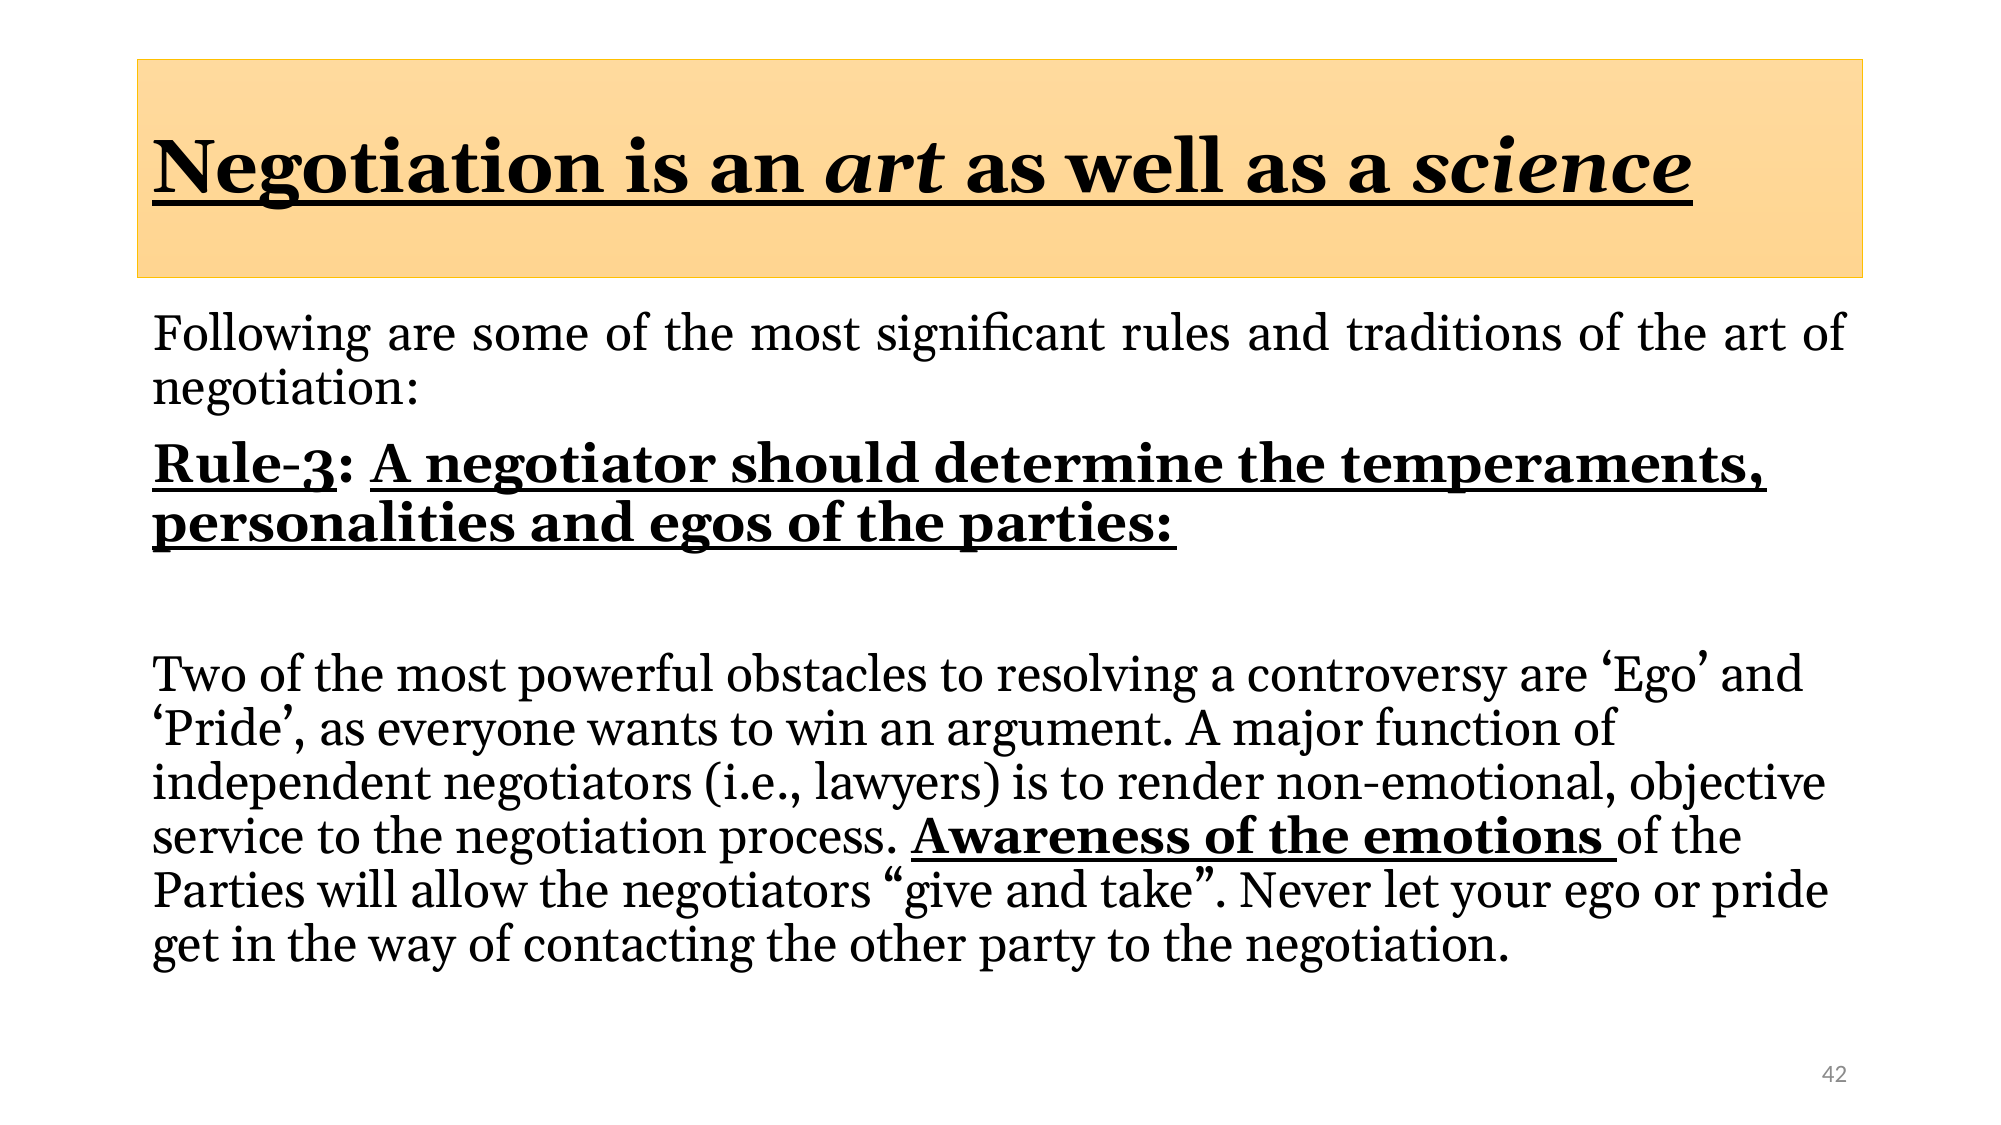

# Negotiation is an art as well as a science
Following are some of the most significant rules and traditions of the art of negotiation:
Rule-3: A negotiator should determine the temperaments, personalities and egos of the parties:

Two of the most powerful obstacles to resolving a controversy are ‘Ego’ and ‘Pride’, as everyone wants to win an argument. A major function of independent negotiators (i.e., lawyers) is to render non-emotional, objective service to the negotiation process. Awareness of the emotions of the Parties will allow the negotiators “give and take”. Never let your ego or pride get in the way of contacting the other party to the negotiation.
42